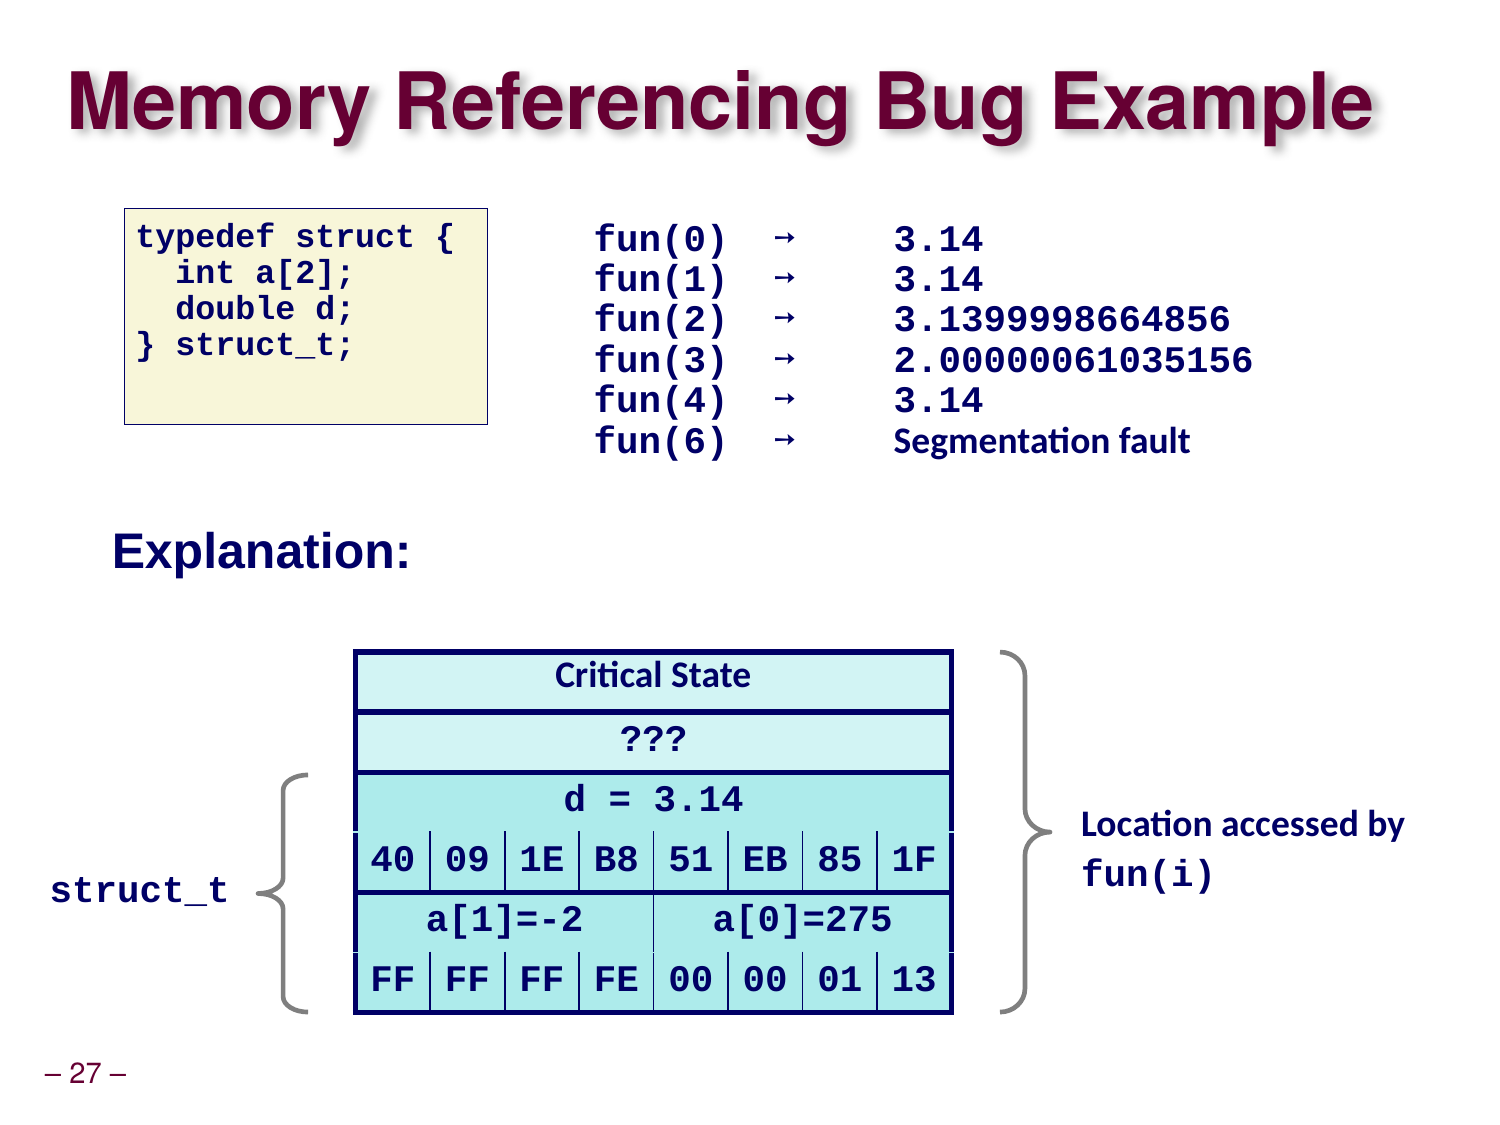

# Memory Referencing Bug Example
typedef struct {
  int a[2];
  double d;
} struct_t;
fun(0)  ➙	3.14
fun(1)  ➙	3.14
fun(2)  ➙	3.1399998664856
fun(3)  ➙	2.00000061035156
fun(4)  ➙	3.14
fun(6)  ➙	Segmentation fault
Explanation:
| Critical State |  |  |  |  |  |  |  |
| --- | --- | --- | --- | --- | --- | --- | --- |
| ??? |  |  |  |  |  |  |  |
| d = 3.14 |  |  |  |  |  |  |  |
| 40 | 09 | 1E | B8 | 51 | EB | 85 | 1F |
| a[1]=-2 |  |  |  | a[0]=275 |  |  |  |
| FF | FF | FF | FE | 00 | 00 | 01 | 13 |

Location accessed by fun(i)
struct_t